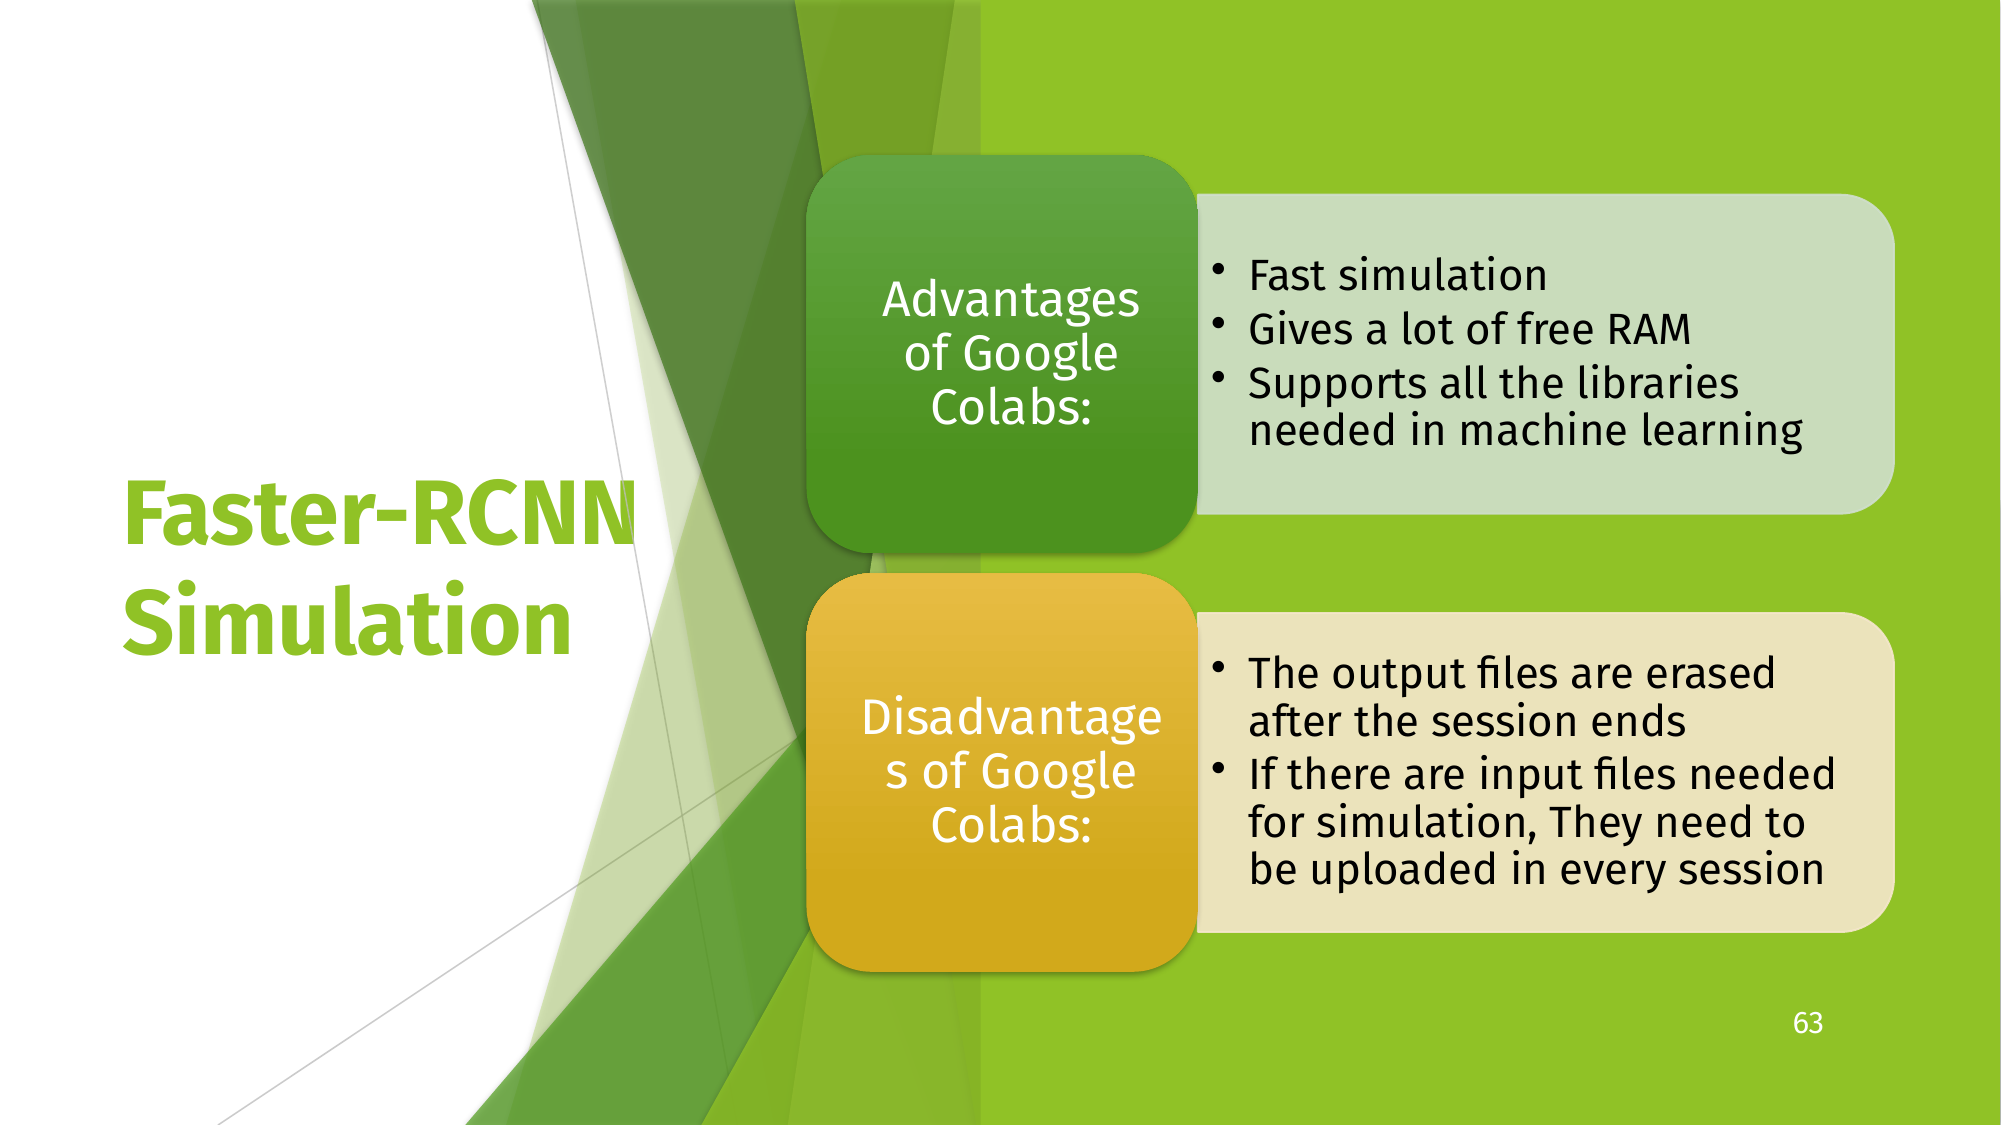

Fast simulation
Gives a lot of free RAM
Supports all the libraries needed in machine learning
Advantages of Google Colabs:
The output files are erased after the session ends
If there are input files needed for simulation, They need to be uploaded in every session
Disadvantages of Google Colabs:
# Faster-RCNN Simulation
63